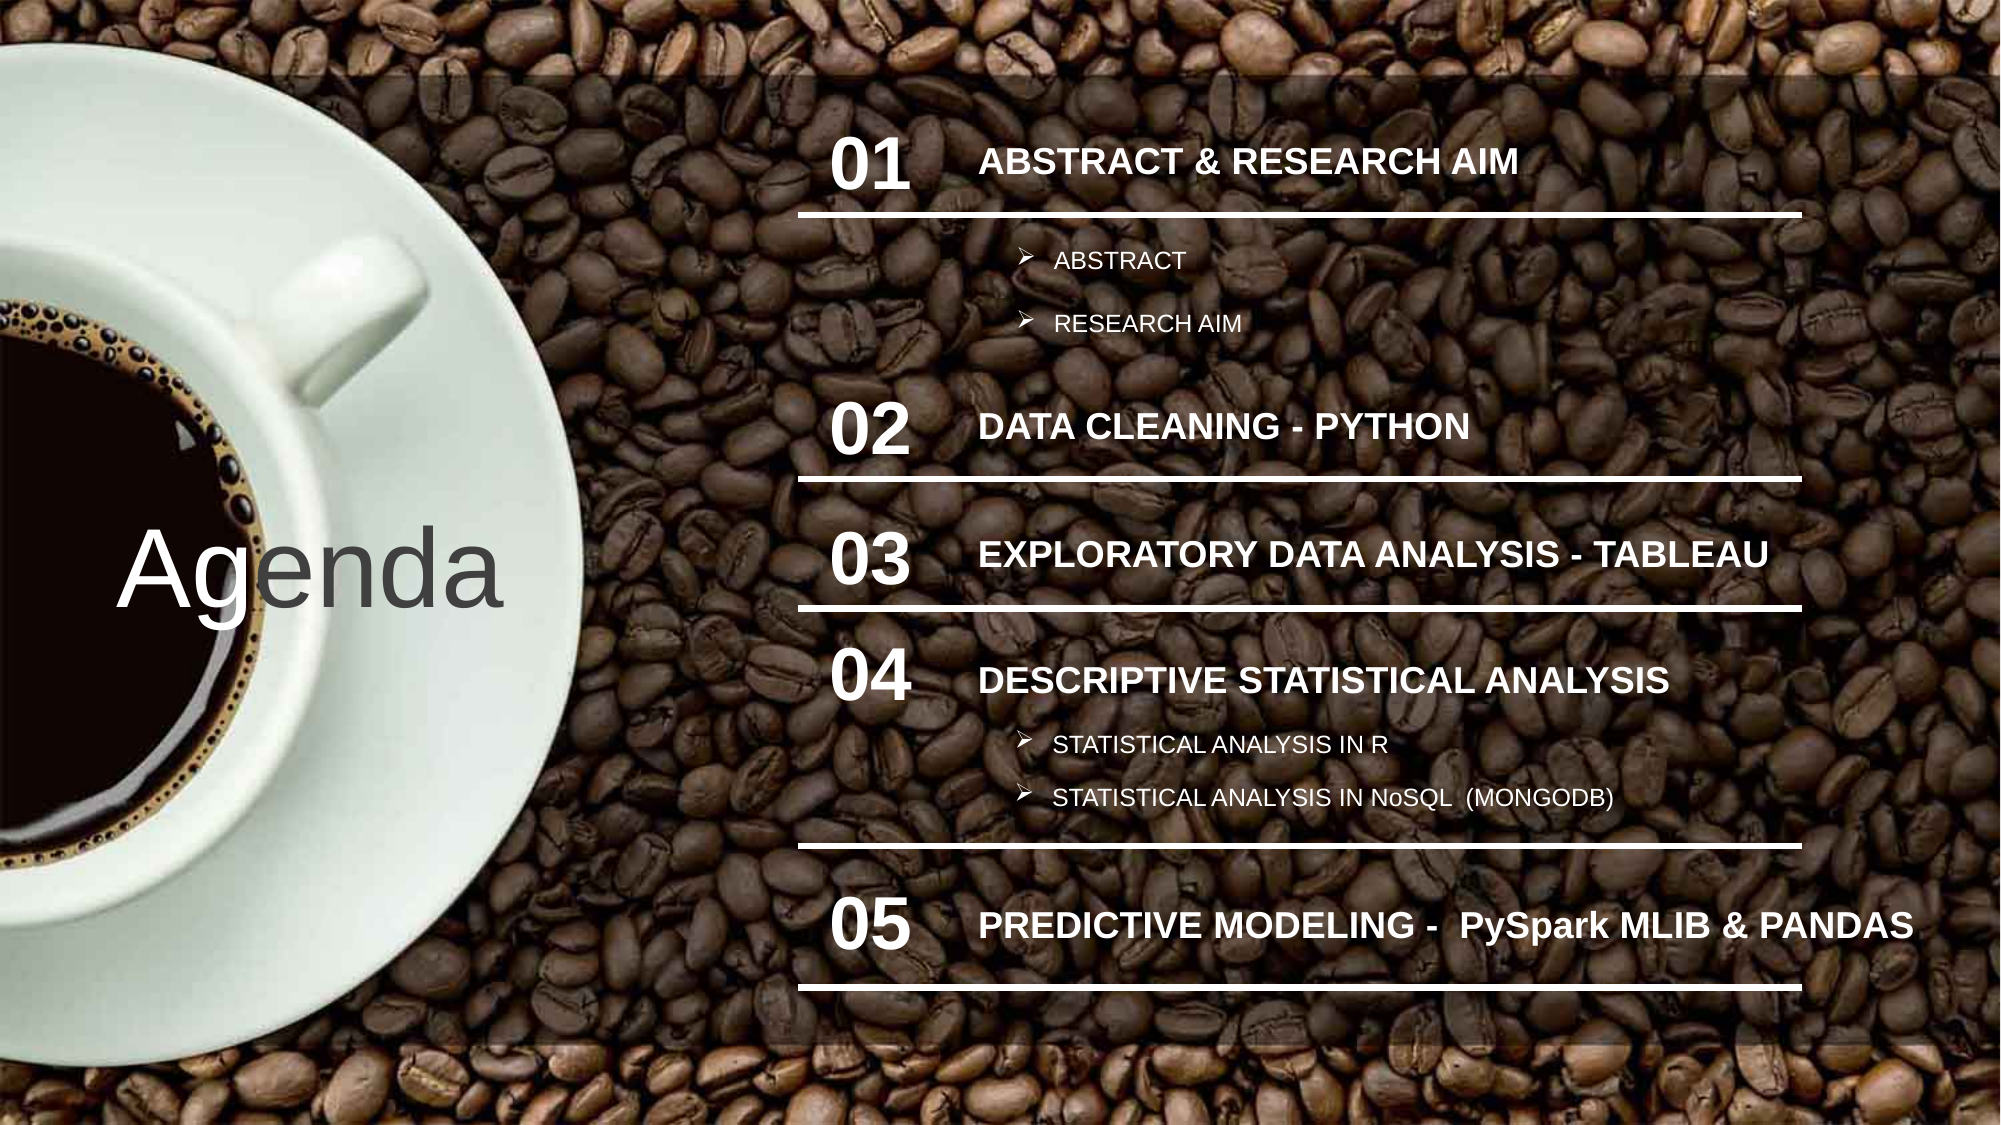

01
ABSTRACT & RESEARCH AIM
ABSTRACT

RESEARCH AIM

02
DATA CLEANING - PYTHON
04
DESCRIPTIVE STATISTICAL ANALYSIS
Agenda
03
EXPLORATORY DATA ANALYSIS - TABLEAU
STATISTICAL ANALYSIS IN R
STATISTICAL ANALYSIS IN NoSQL  (MONGODB)
05
PREDICTIVE MODELING -  PySpark MLIB & PANDAS